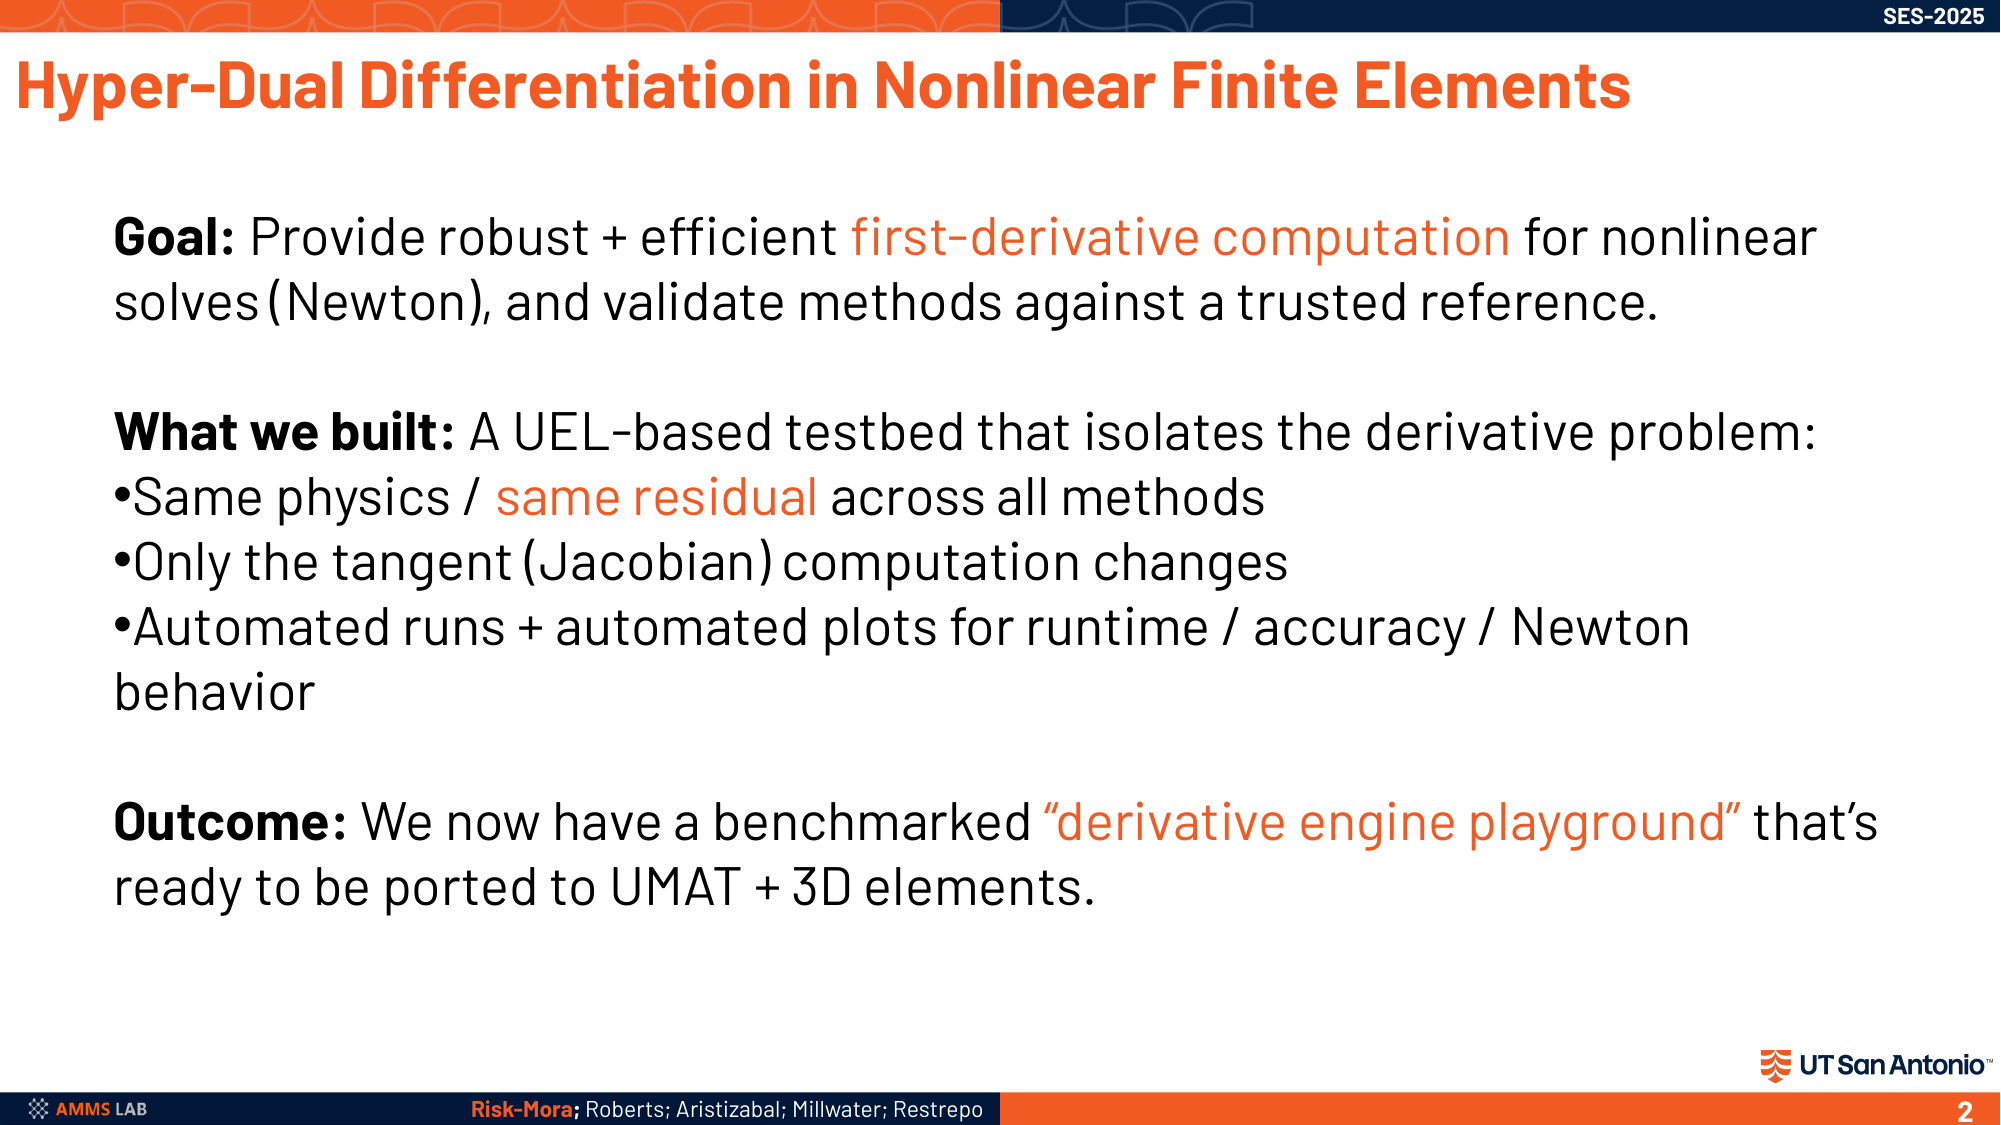

# Hyper-Dual Differentiation in Nonlinear Finite Elements
Goal: Provide robust + efficient first-derivative computation for nonlinear solves (Newton), and validate methods against a trusted reference.

What we built: A UEL-based testbed that isolates the derivative problem:
Same physics / same residual across all methods
Only the tangent (Jacobian) computation changes
Automated runs + automated plots for runtime / accuracy / Newton behavior

Outcome: We now have a benchmarked “derivative engine playground” that’s ready to be ported to UMAT + 3D elements.